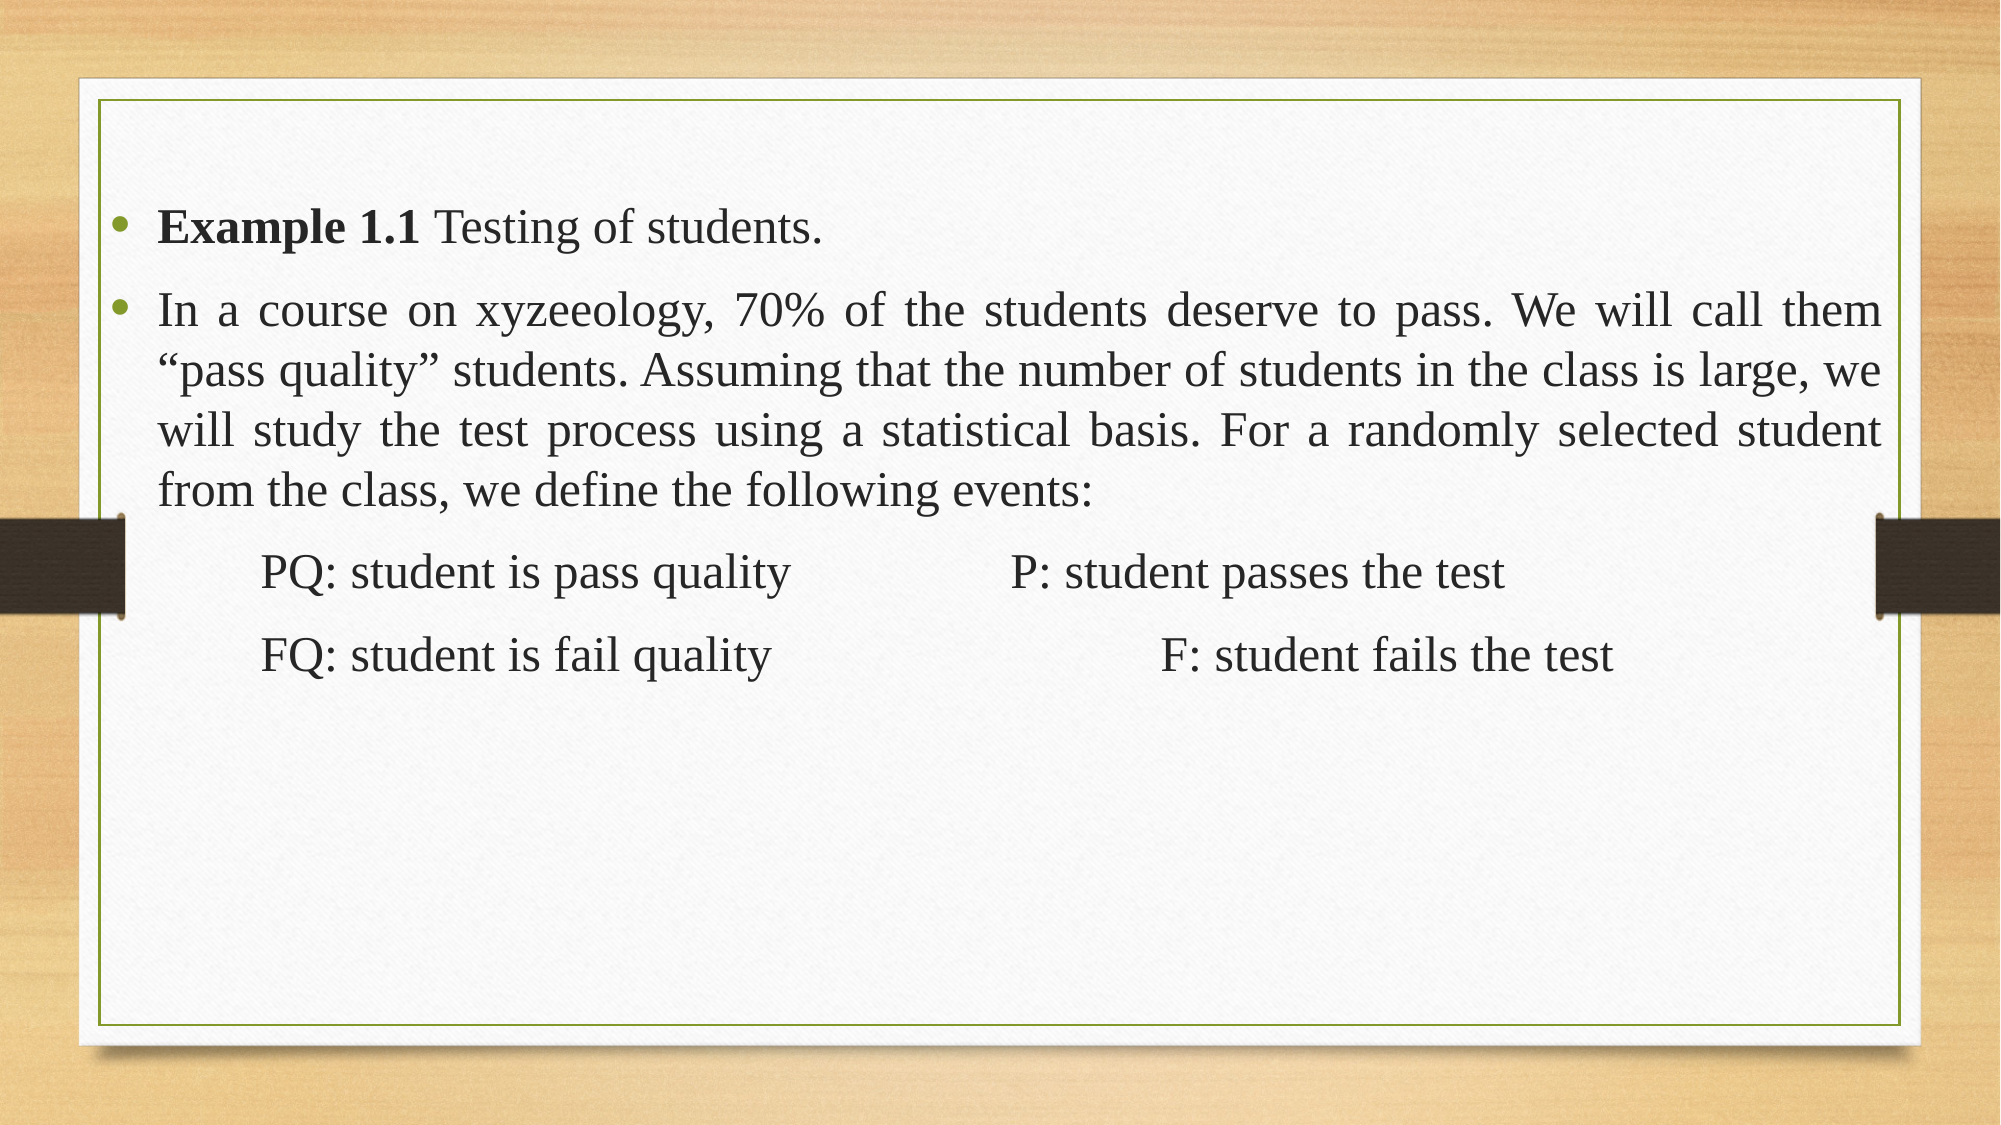

Example 1.1 Testing of students.
In a course on xyzeeology, 70% of the students deserve to pass. We will call them “pass quality” students. Assuming that the number of students in the class is large, we will study the test process using a statistical basis. For a randomly selected student from the class, we define the following events:
	PQ: student is pass quality	 	P: student passes the test
	FQ: student is fail quality 			F: student fails the test